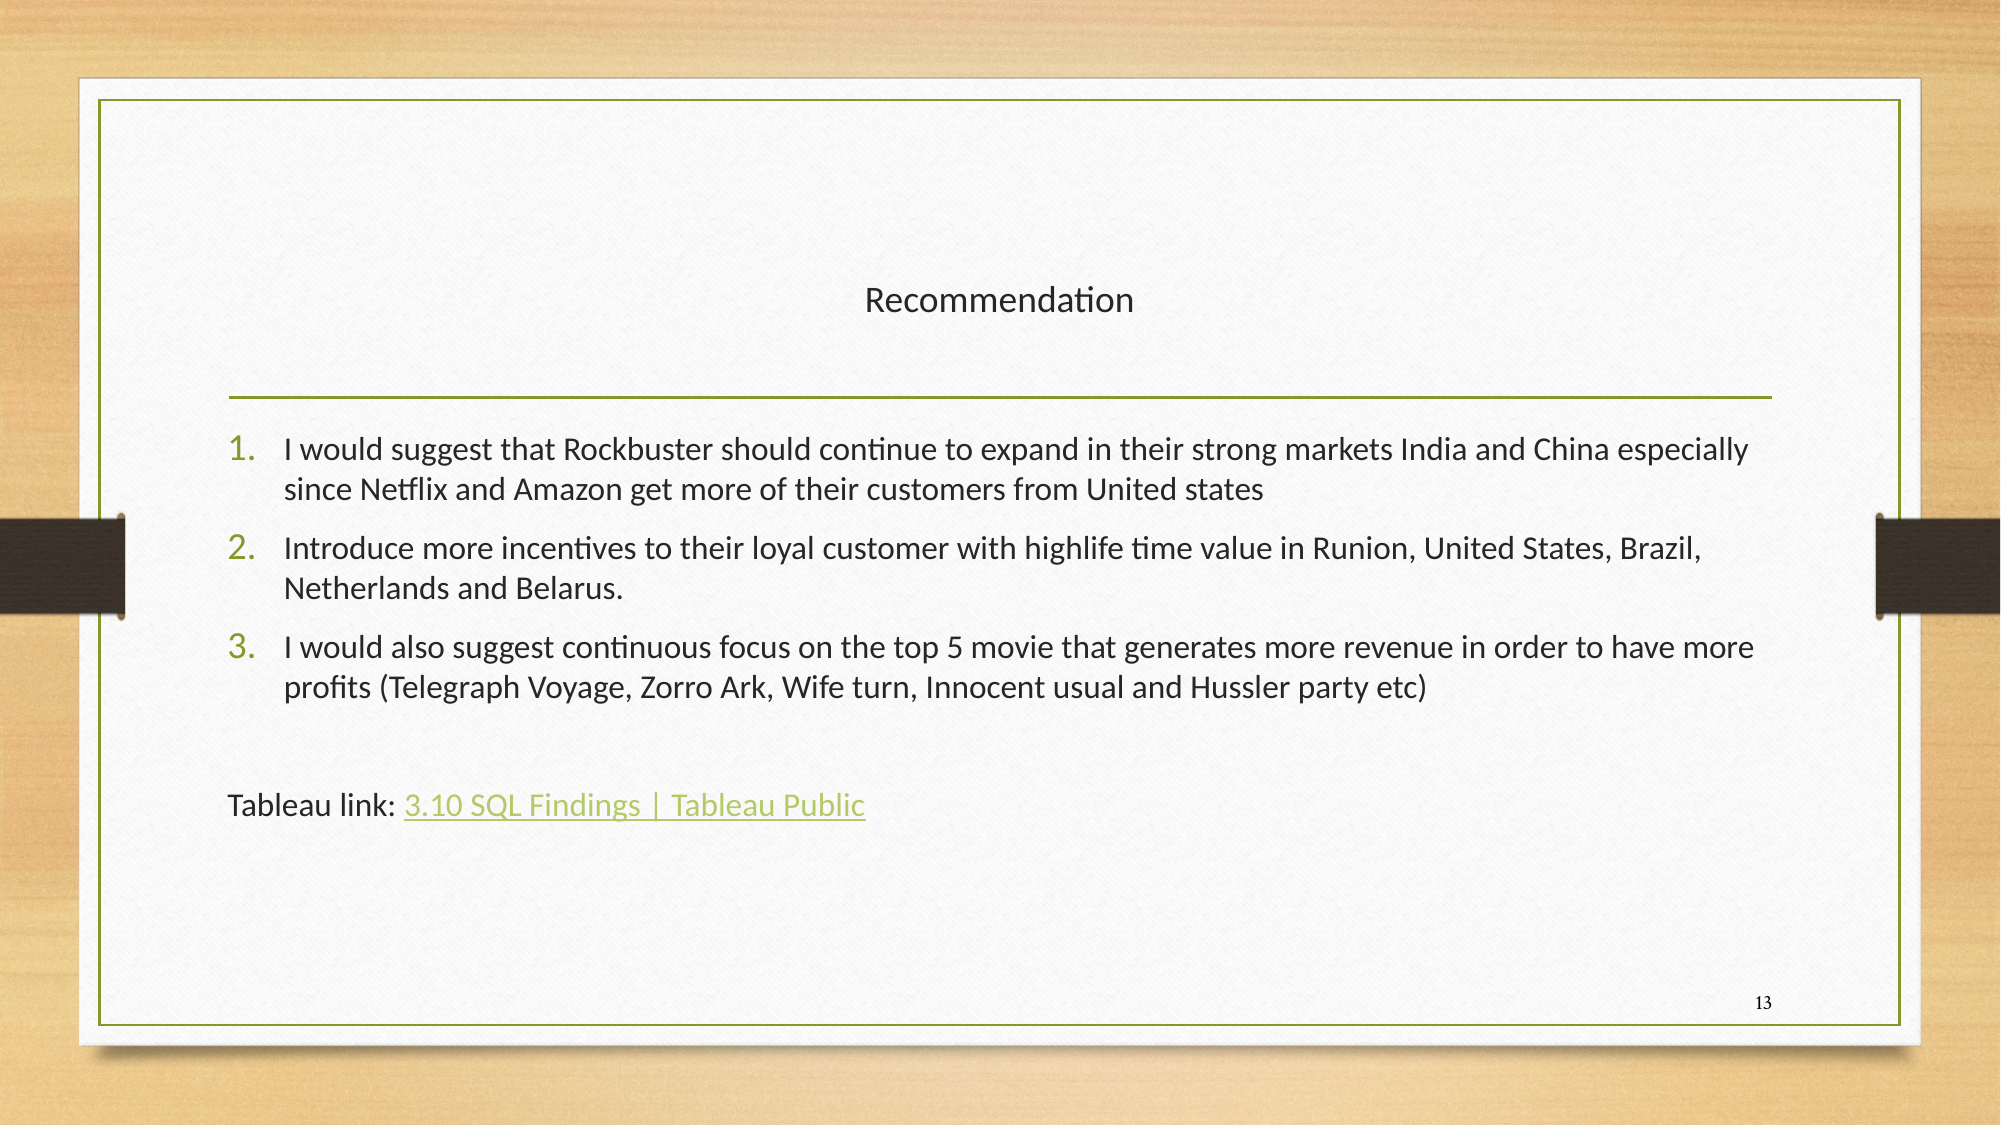

# Recommendation
I would suggest that Rockbuster should continue to expand in their strong markets India and China especially since Netflix and Amazon get more of their customers from United states
Introduce more incentives to their loyal customer with highlife time value in Runion, United States, Brazil, Netherlands and Belarus.
I would also suggest continuous focus on the top 5 movie that generates more revenue in order to have more profits (Telegraph Voyage, Zorro Ark, Wife turn, Innocent usual and Hussler party etc)

Tableau link: 3.10 SQL Findings | Tableau Public

13